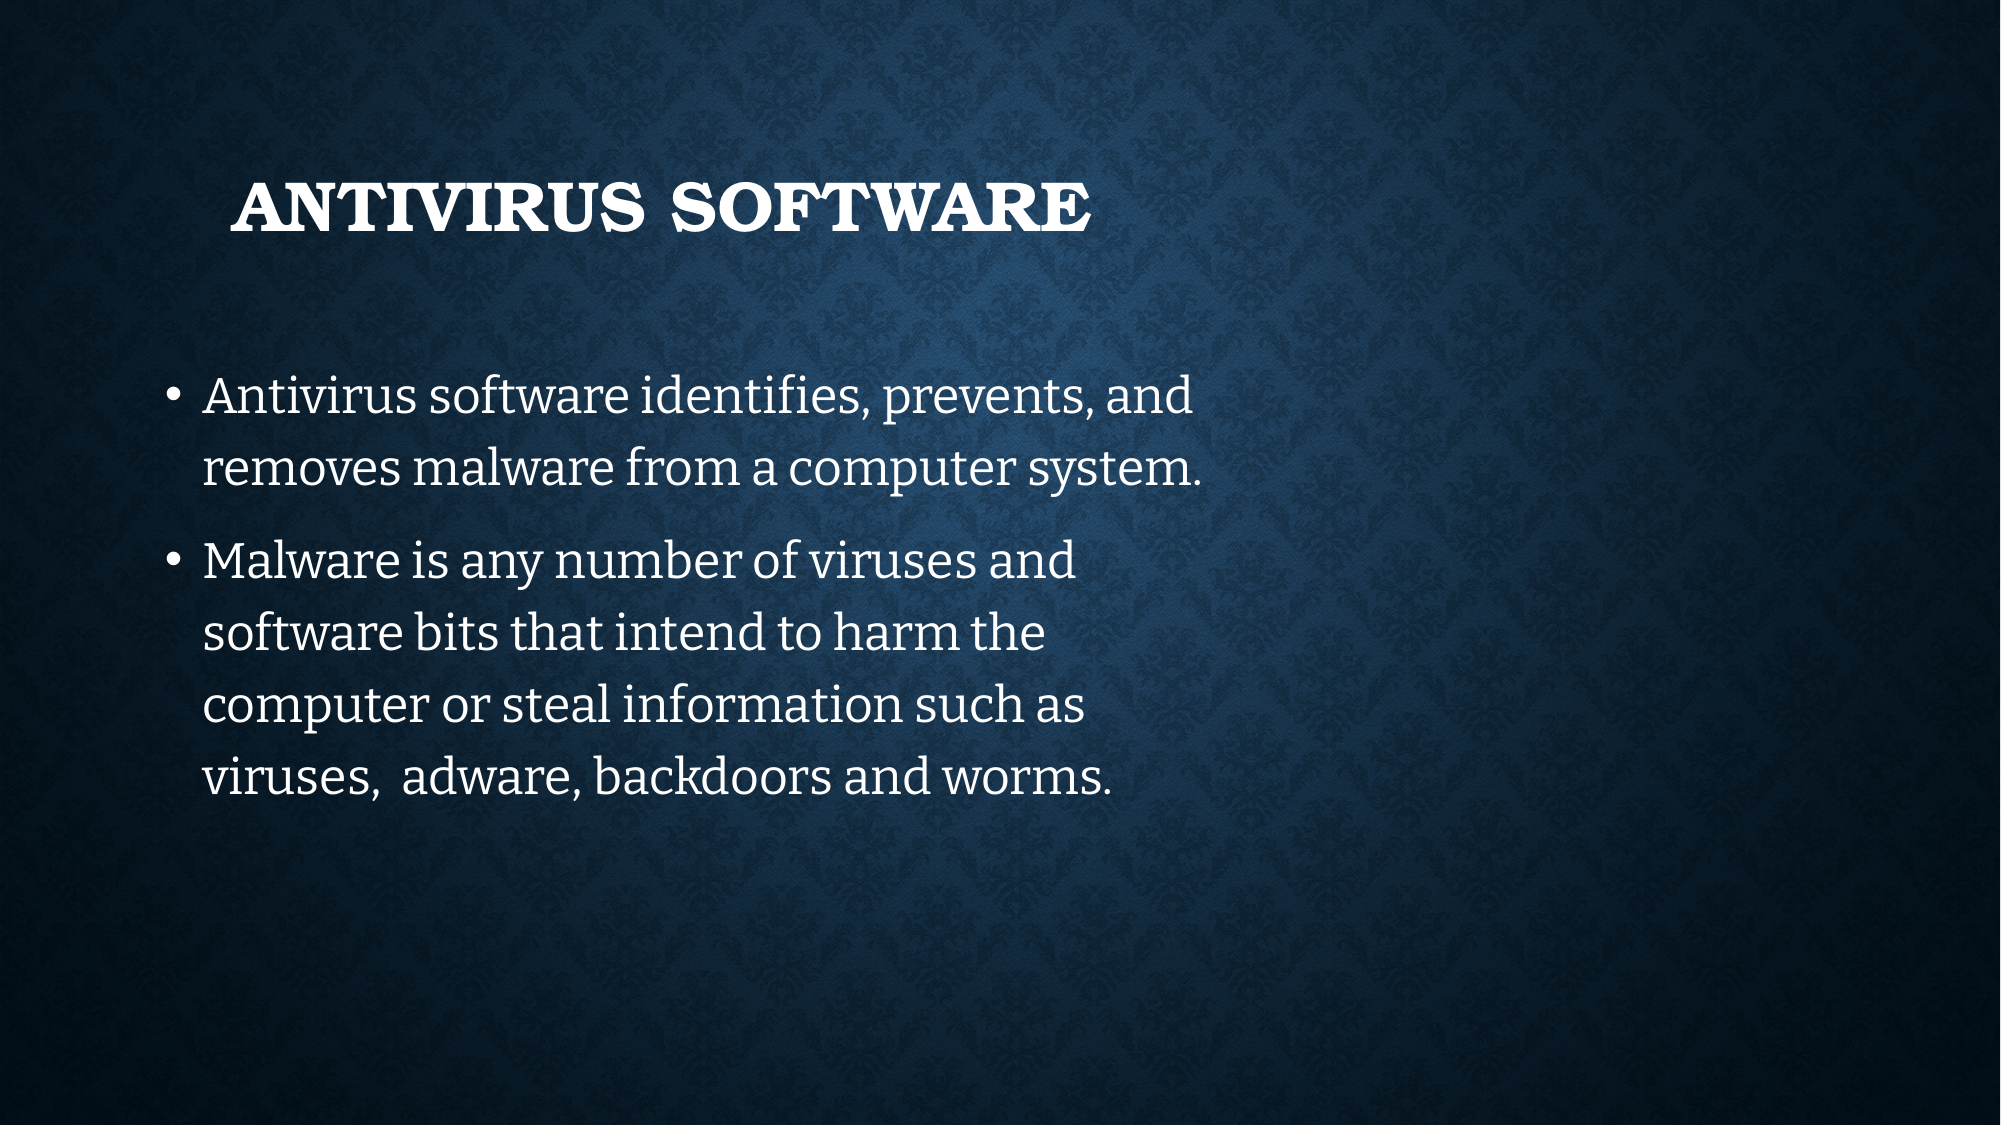

# ANTIVIRUS SOFTWARE
Antivirus software identifies, prevents, and removes malware from a computer system.
Malware is any number of viruses and software bits that intend to harm the computer or steal information such as viruses,  adware, backdoors and worms.